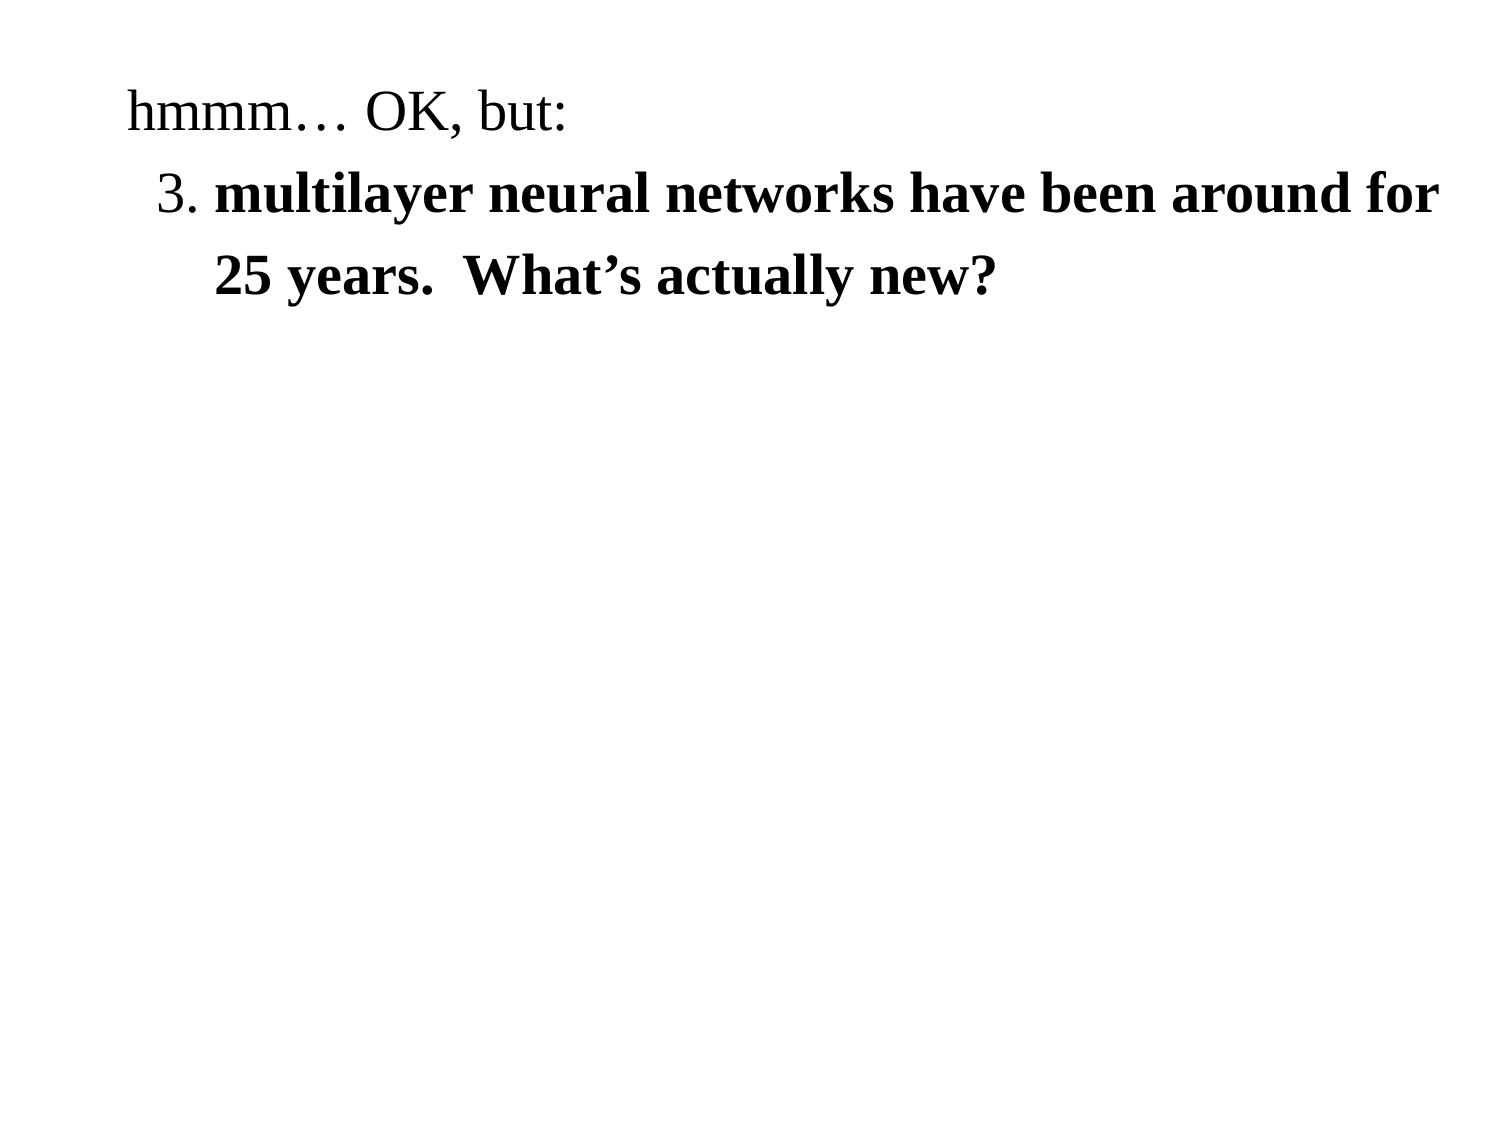

hmmm… OK, but:
  3. multilayer neural networks have been around for
      25 years.  What’s actually new?